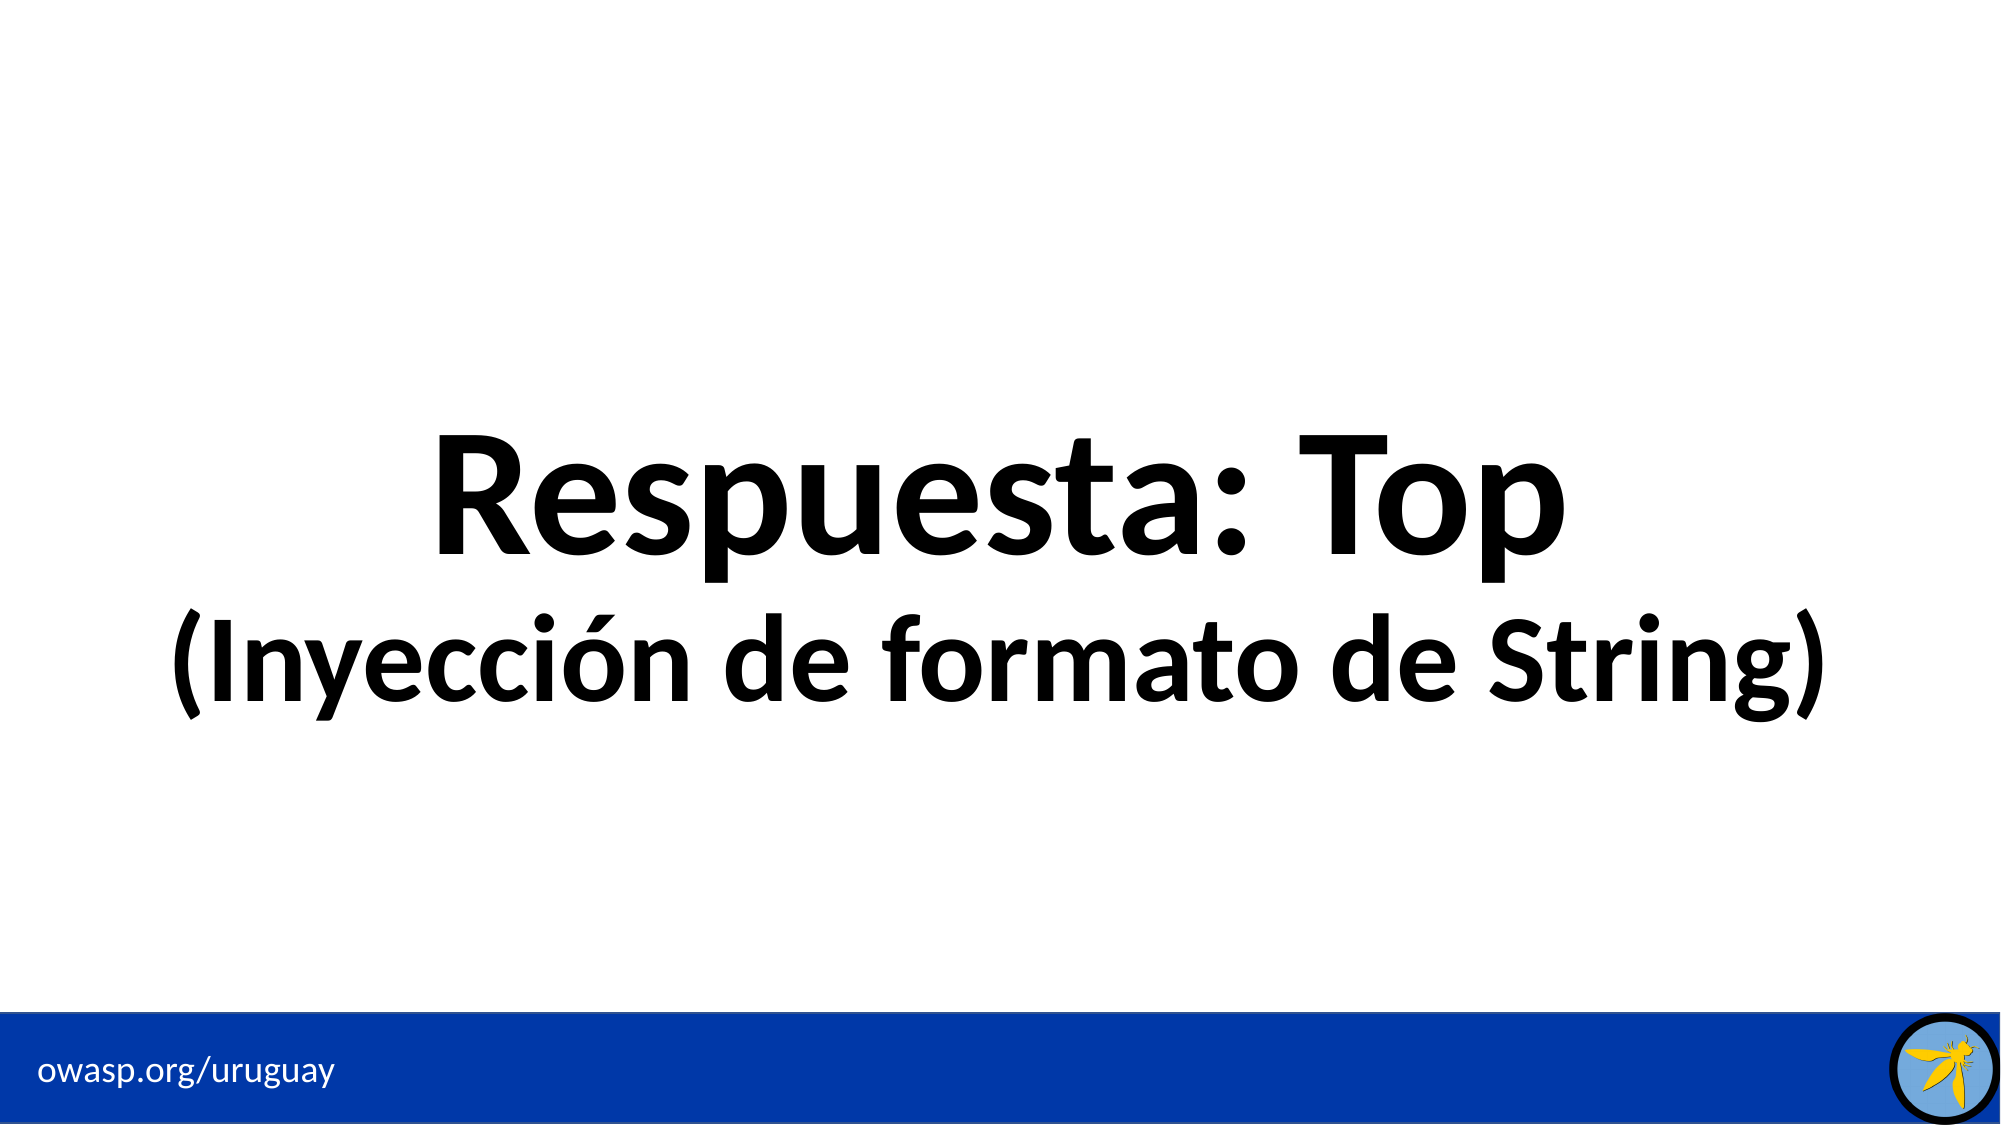

# Respuesta: Top (Inyección de formato de String)